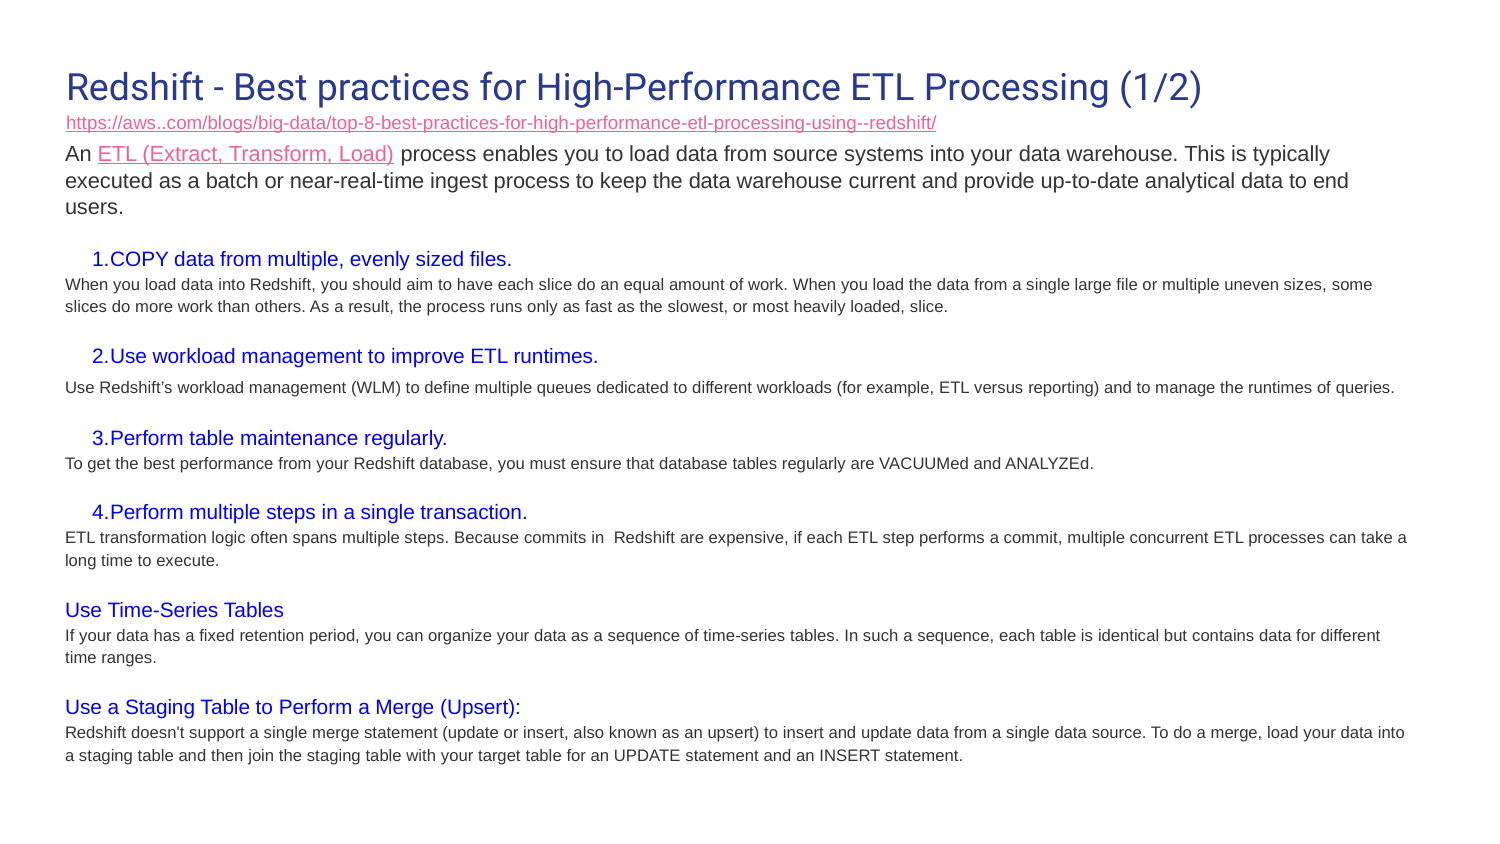

Redshift - Best practices for High-Performance ETL Processing (1/2)
https://aws..com/blogs/big-data/top-8-best-practices-for-high-performance-etl-processing-using--redshift/

An ETL (Extract, Transform, Load) process enables you to load data from source systems into your data warehouse. This is typically executed as a batch or near-real-time ingest process to keep the data warehouse current and provide up-to-date analytical data to end users.
COPY data from multiple, evenly sized files.
When you load data into Redshift, you should aim to have each slice do an equal amount of work. When you load the data from a single large file or multiple uneven sizes, some slices do more work than others. As a result, the process runs only as fast as the slowest, or most heavily loaded, slice.
Use workload management to improve ETL runtimes.
Use Redshift’s workload management (WLM) to define multiple queues dedicated to different workloads (for example, ETL versus reporting) and to manage the runtimes of queries.
Perform table maintenance regularly.
To get the best performance from your Redshift database, you must ensure that database tables regularly are VACUUMed and ANALYZEd.
Perform multiple steps in a single transaction.
ETL transformation logic often spans multiple steps. Because commits in  Redshift are expensive, if each ETL step performs a commit, multiple concurrent ETL processes can take a long time to execute.
Use Time-Series Tables
If your data has a fixed retention period, you can organize your data as a sequence of time-series tables. In such a sequence, each table is identical but contains data for different time ranges.
Use a Staging Table to Perform a Merge (Upsert):
Redshift doesn't support a single merge statement (update or insert, also known as an upsert) to insert and update data from a single data source. To do a merge, load your data into a staging table and then join the staging table with your target table for an UPDATE statement and an INSERT statement.